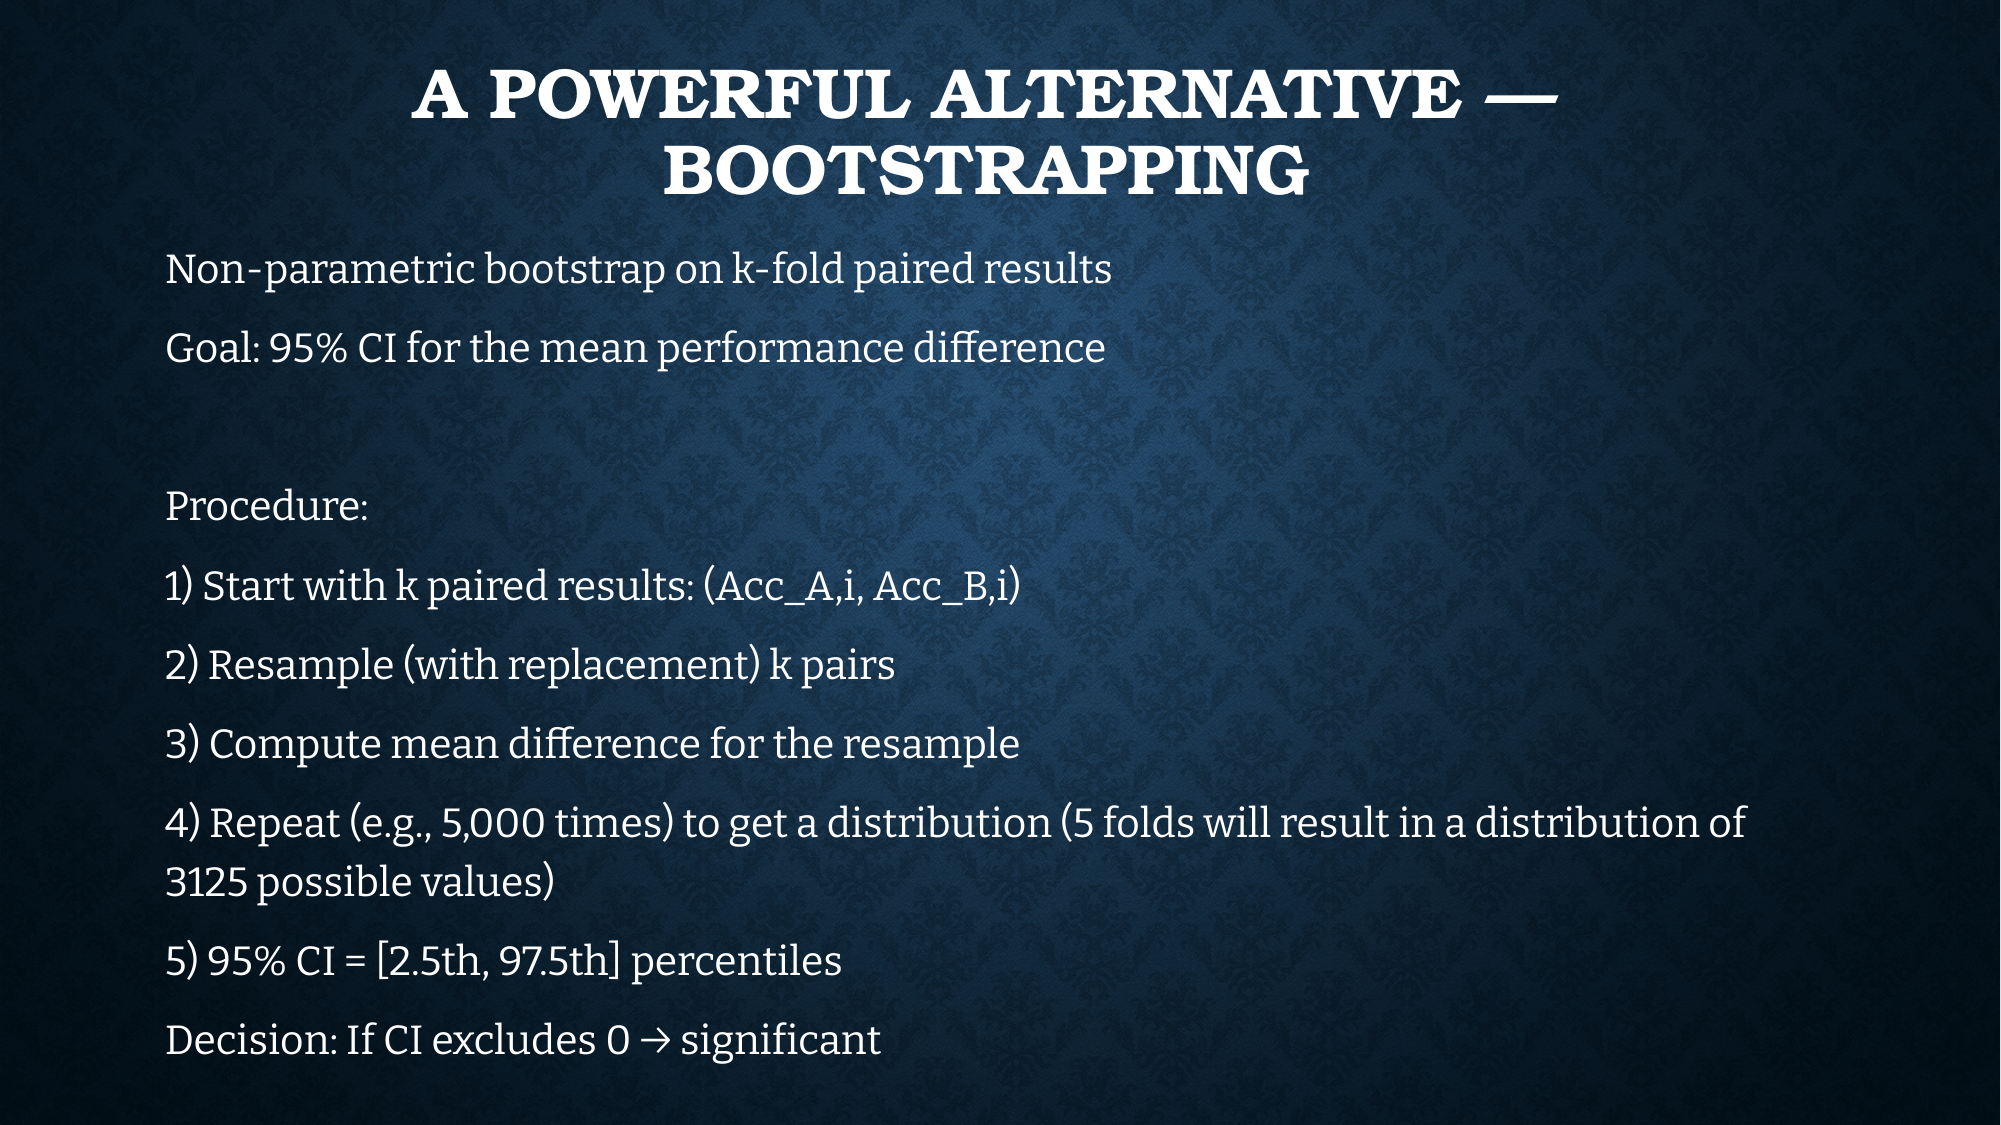

# A Powerful Alternative — Bootstrapping
Non-parametric bootstrap on k-fold paired results
Goal: 95% CI for the mean performance difference

Procedure:
1) Start with k paired results: (Acc_A,i, Acc_B,i)
2) Resample (with replacement) k pairs
3) Compute mean difference for the resample
4) Repeat (e.g., 5,000 times) to get a distribution (5 folds will result in a distribution of 3125 possible values)
5) 95% CI = [2.5th, 97.5th] percentiles
Decision: If CI excludes 0 → significant